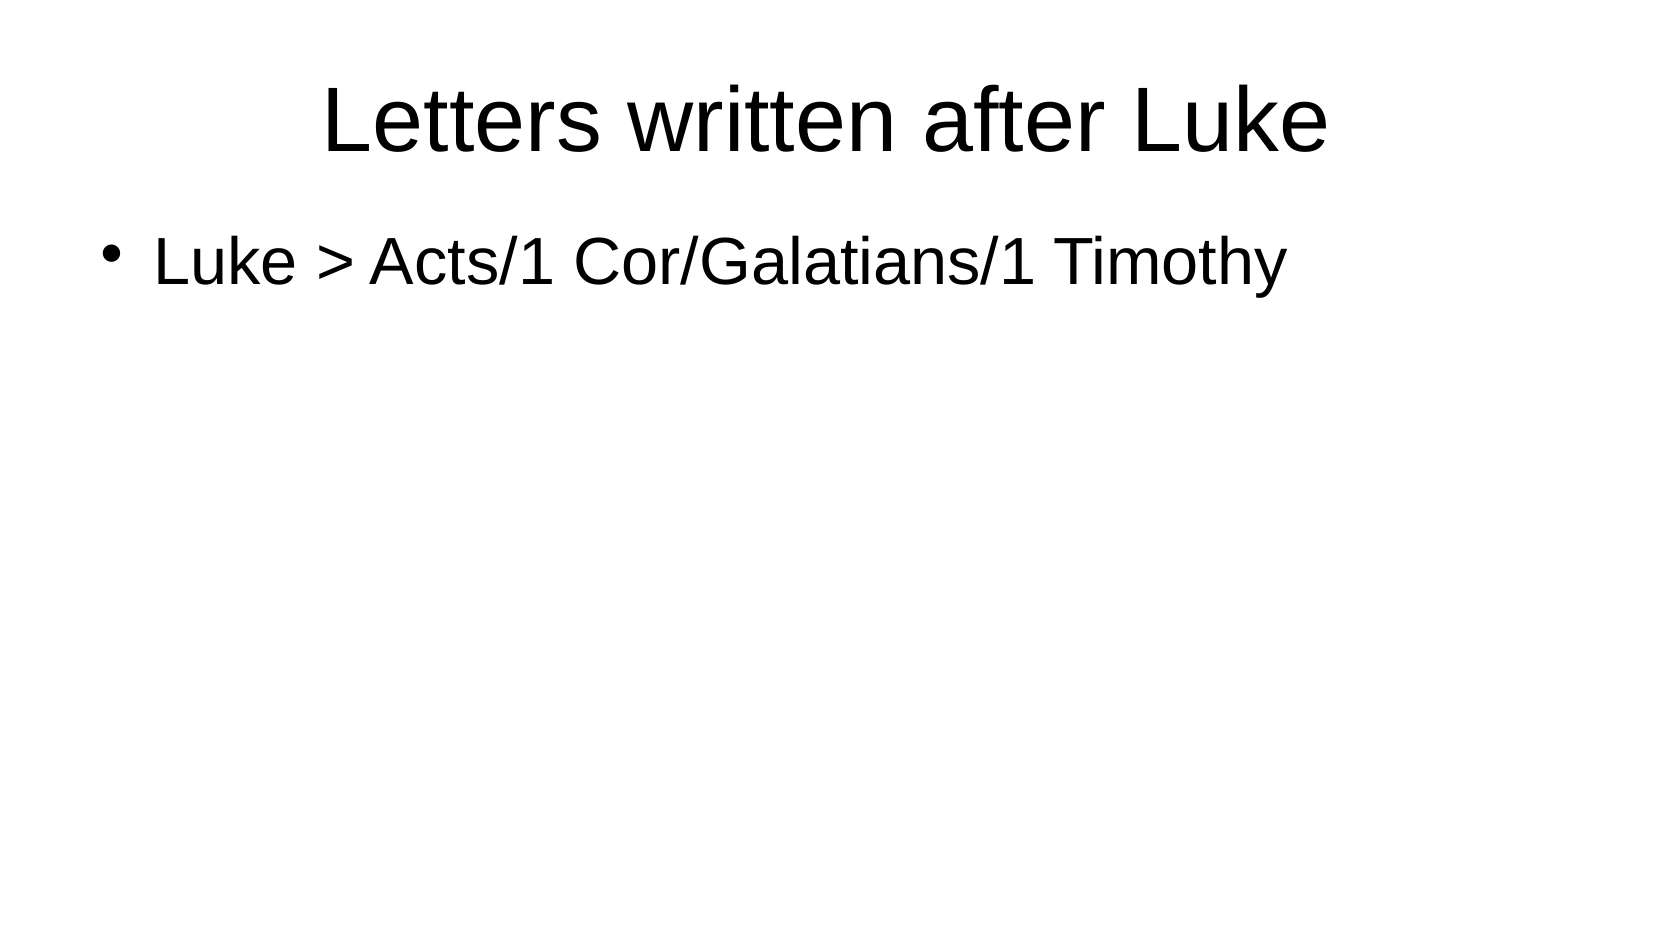

# Letters written after Luke
Luke > Acts/1 Cor/Galatians/1 Timothy